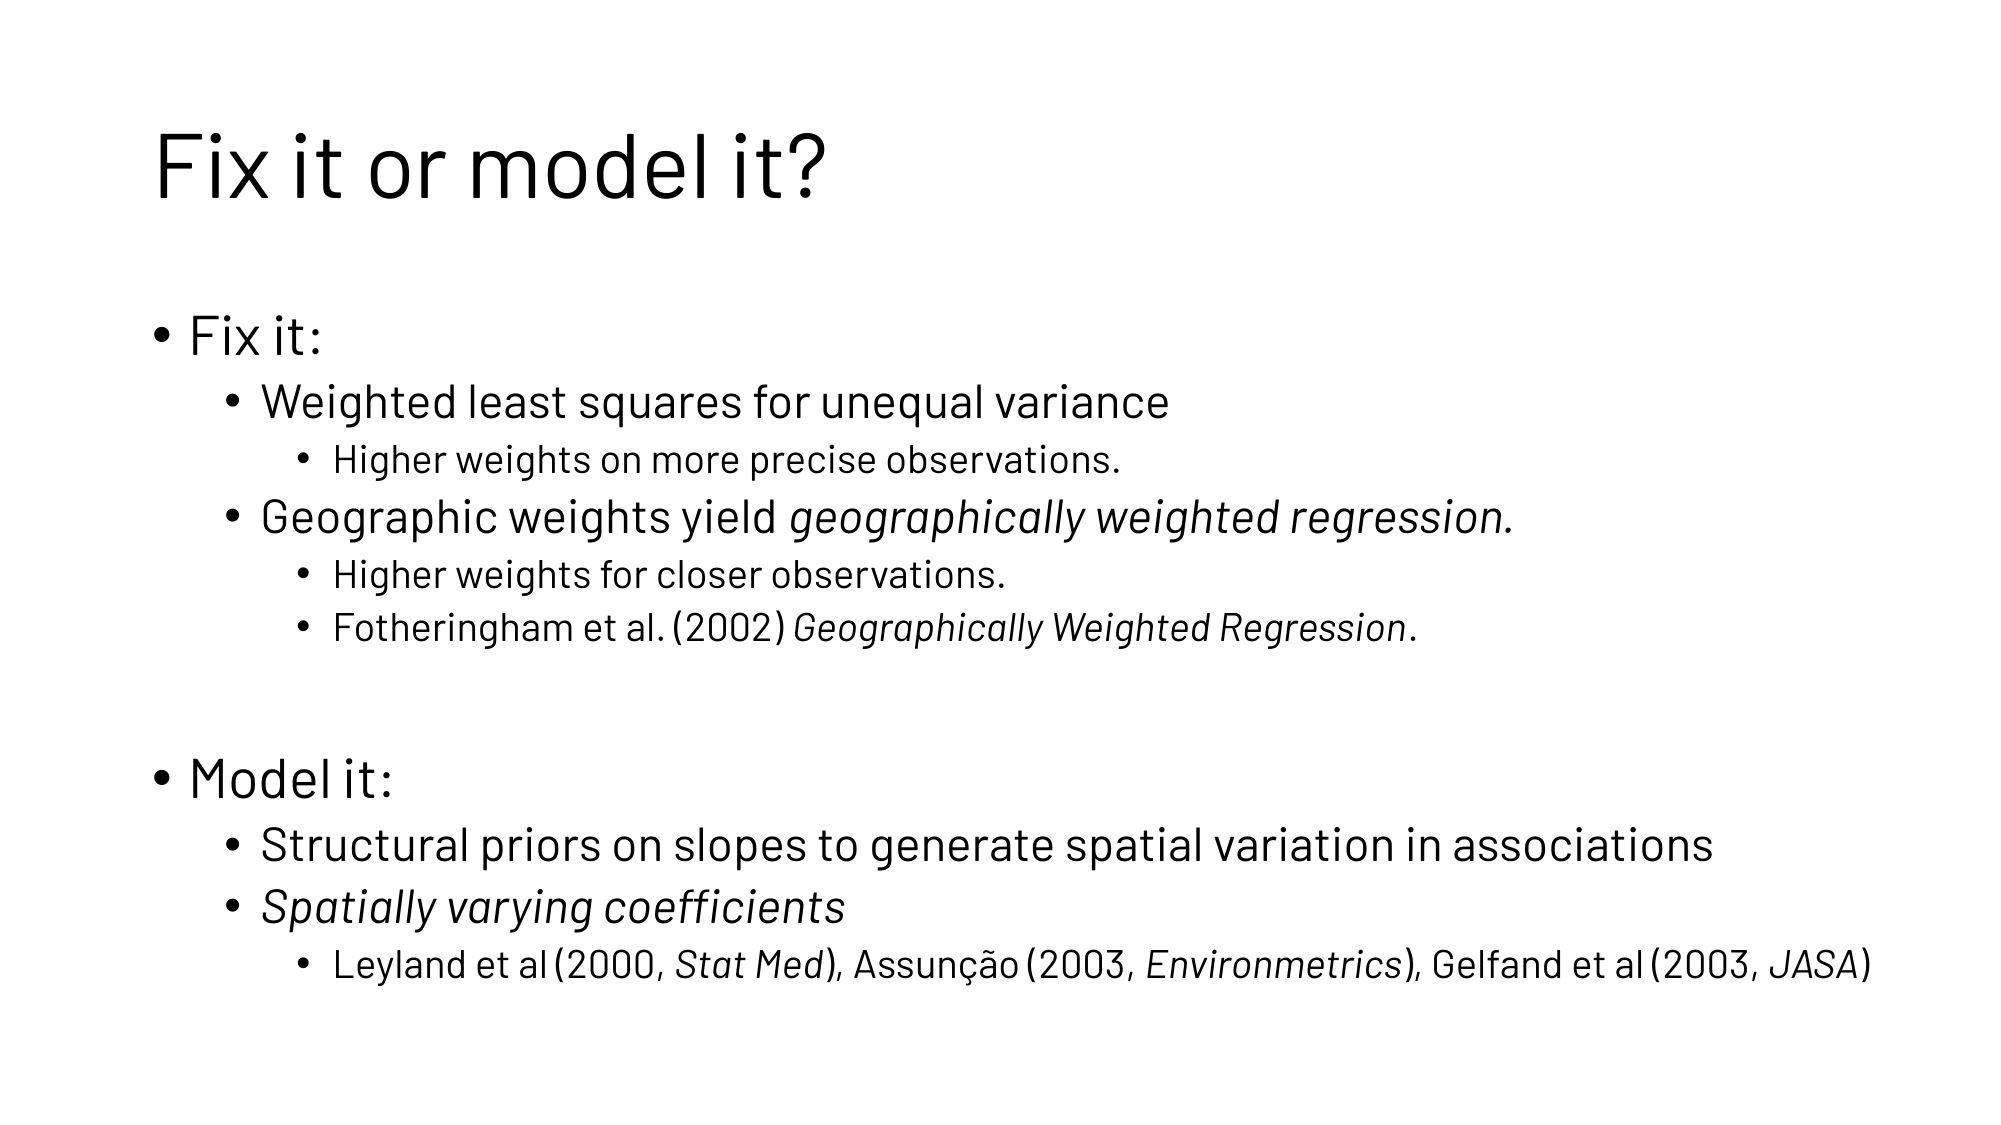

# Fix it or model it?
Fix it:
Weighted least squares for unequal variance
Higher weights on more precise observations.
Geographic weights yield geographically weighted regression.
Higher weights for closer observations.
Fotheringham et al. (2002) Geographically Weighted Regression.

Model it:
Structural priors on slopes to generate spatial variation in associations
Spatially varying coefficients
Leyland et al (2000, Stat Med), Assunção (2003, Environmetrics), Gelfand et al (2003, JASA)